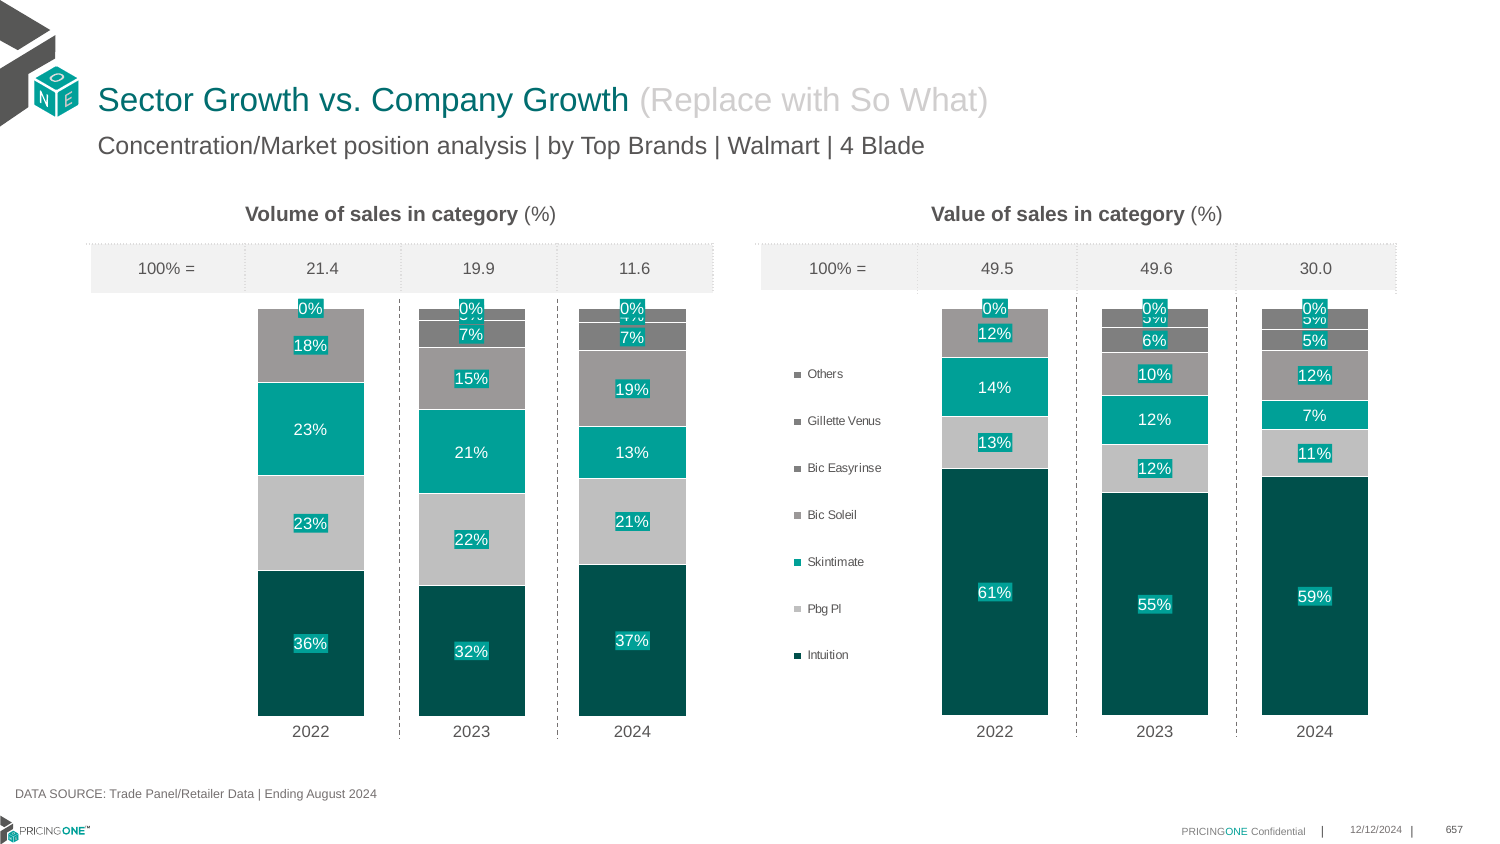

# Sector Growth vs. Company Growth (Replace with So What)
Concentration/Market position analysis | by Top Brands | Walmart | 4 Blade
| Volume of sales in category (%) |  |  |  |
| --- | --- | --- | --- |
| 100% = | 21.4 | 19.9 | 11.6 |
| Value of sales in category (%) |  |  |  |
| --- | --- | --- | --- |
| 100% = | 49.5 | 49.6 | 30.0 |

### Chart

| Category | Intuition | Pbg Pl | Skintimate | Bic Soleil | Bic Easyrinse | Gillette Venus | Others |
|---|---|---|---|---|---|---|---|
| 2022 | 0.3579121100672982 | 0.23138952994411469 | 0.22977569638030043 | 0.18066326747016406 | 0.00010080620674745738 | 0.0 | 0.00015858993137517042 |
| 2023 | 0.3215604521434998 | 0.22405553448039608 | 0.20511810625113402 | 0.15219956428555637 | 0.0657795761913848 | 0.031226638236100304 | 6.012841192857047e-05 |
| 2024 | 0.3718191722925882 | 0.211377148548199 | 0.12681653401754697 | 0.1850530839207585 | 0.06846476694203026 | 0.03640638587515026 | 6.290840372683171e-05 |

### Chart

| Category | Intuition | Pbg Pl | Skintimate | Bic Soleil | Bic Easyrinse | Gillette Venus | Others |
|---|---|---|---|---|---|---|---|
| 2022 | 0.6078706512508293 | 0.12559280591023259 | 0.14497080011528404 | 0.1214035071133073 | 9.912714979102191e-05 | 0.0 | 6.310846055576778e-05 |
| 2023 | 0.5478335557720478 | 0.11835053882175413 | 0.12067704418356526 | 0.10410534987785525 | 0.062202290423322946 | 0.04680719310562946 | 2.4027815825179096e-05 |
| 2024 | 0.5872540298582216 | 0.11408229846179914 | 0.07285497598842286 | 0.12168728550625718 | 0.05139627733971013 | 0.0526999903559404 | 2.5142489648620553e-05 |
DATA SOURCE: Trade Panel/Retailer Data | Ending August 2024

12/12/2024
657